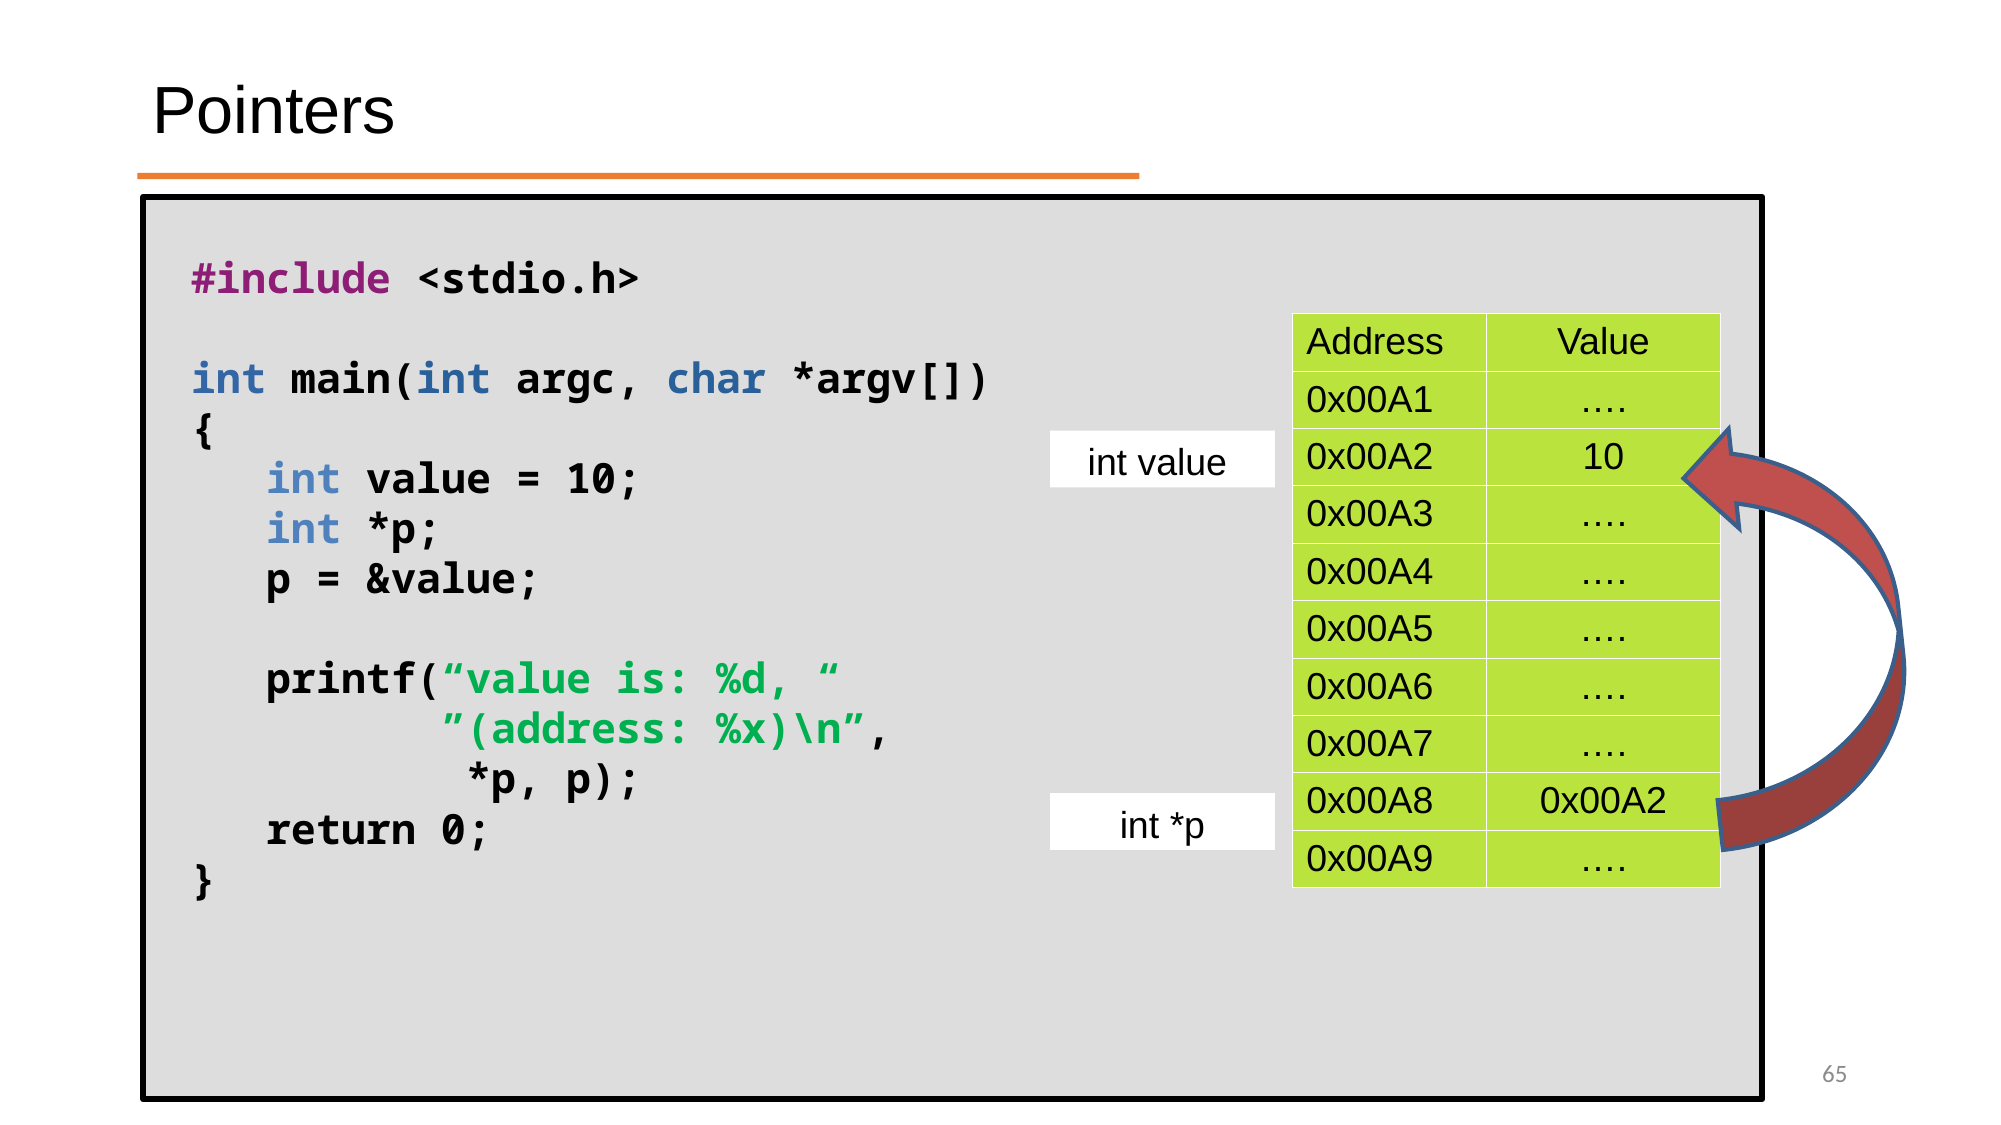

Pointers

#include <stdio.h>

int main(int argc, char *argv[])
{
   int value = 10;
   int *p;
   p = &value;

   printf(“value is: %d, “
          ”(address: %x)\n”,
           *p, p);
   return 0;
}
| Address | Value |
| --- | --- |
| 0x00A1 | …. |
| 0x00A2 | 10 |
| 0x00A3 | …. |
| 0x00A4 | …. |
| 0x00A5 | …. |
| 0x00A6 | …. |
| 0x00A7 | …. |
| 0x00A8 | 0x00A2 |
| 0x00A9 | …. |

int value
int *p
65